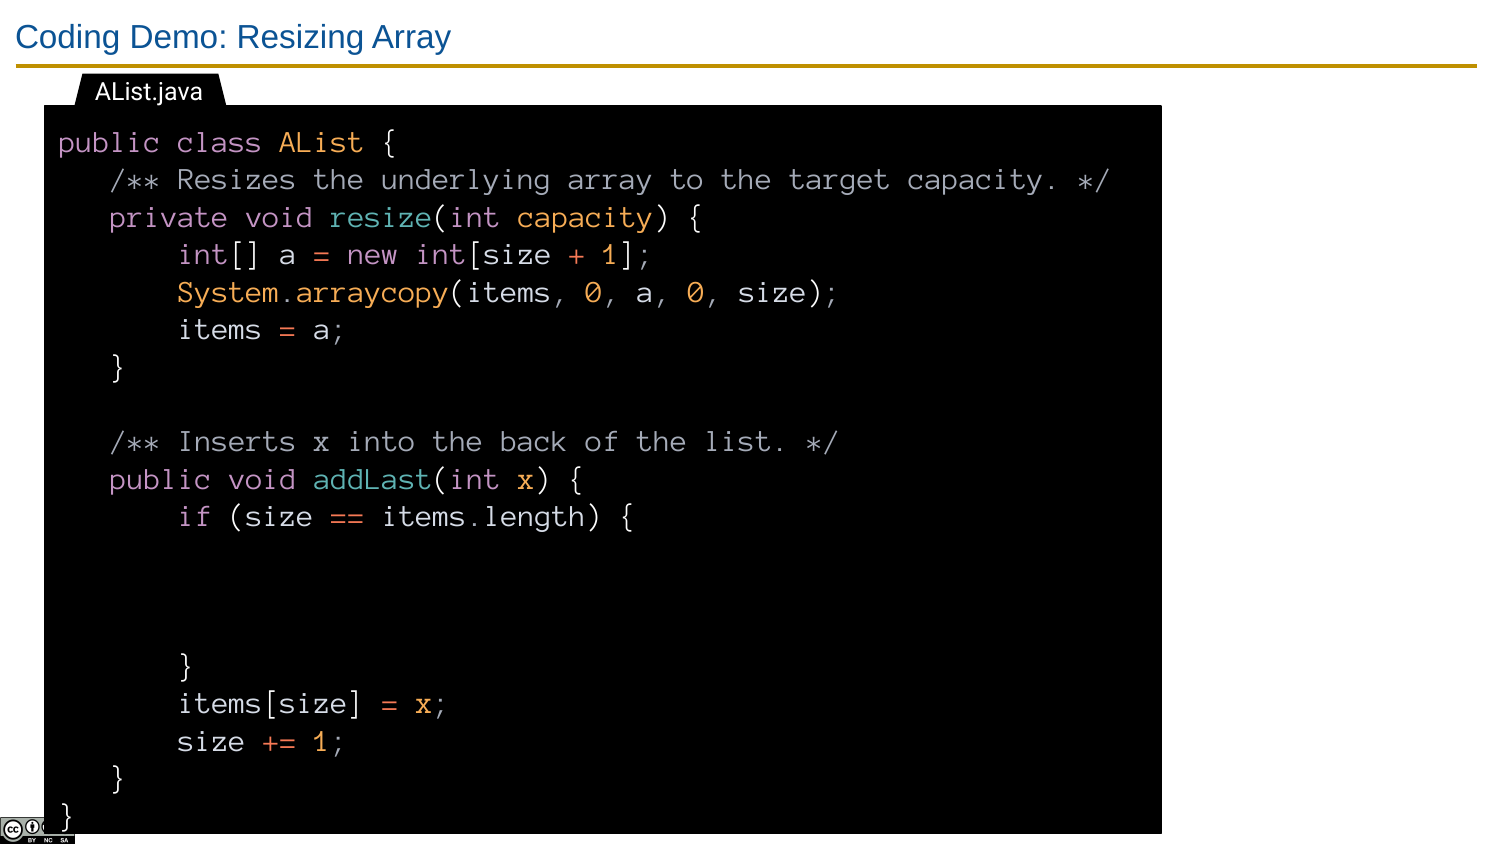

# Coding Demo: Resizing Array
AList.java
public class AList {
   /** Resizes the underlying array to the target capacity. */
   private void resize(int capacity) {
       int[] a = new int[size + 1];
       System.arraycopy(items, 0, a, 0, size);
       items = a;
   }

   /** Inserts x into the back of the list. */
   public void addLast(int x) {
       if (size == items.length) {

       }
       items[size] = x;
       size += 1;
   }
}